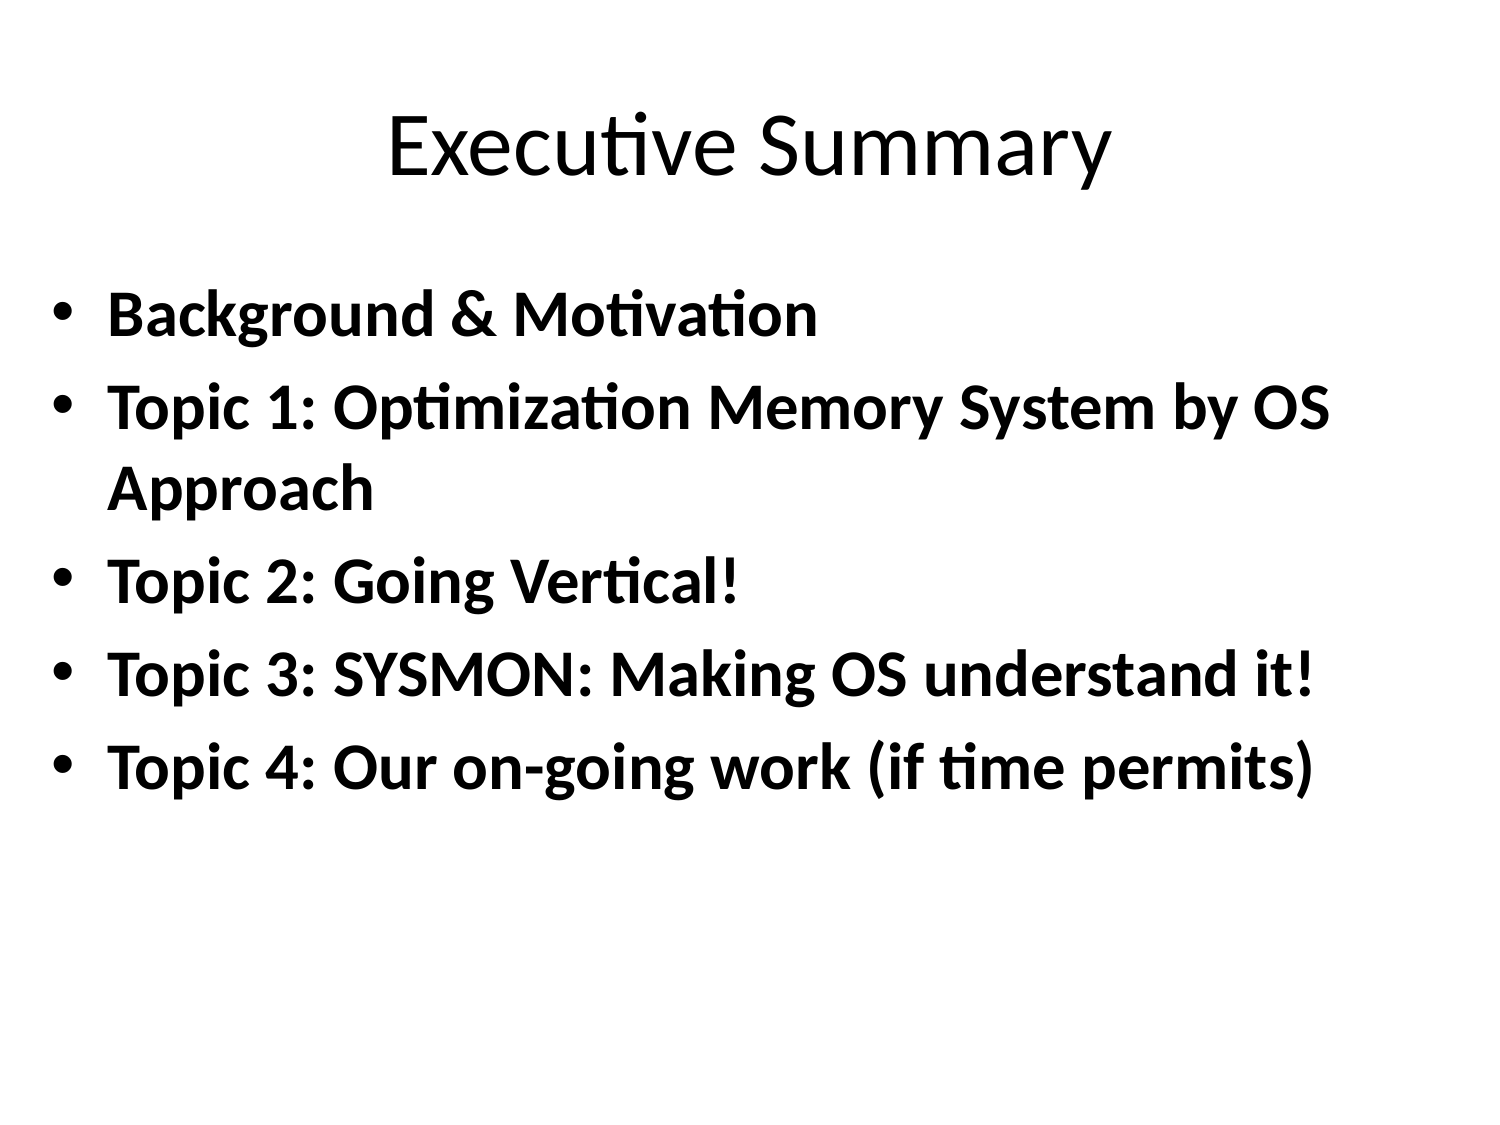

# Executive Summary
Background & Motivation
Topic 1: Optimization Memory System by OS Approach
Topic 2: Going Vertical!
Topic 3: SYSMON: Making OS understand it!
Topic 4: Our on-going work (if time permits)